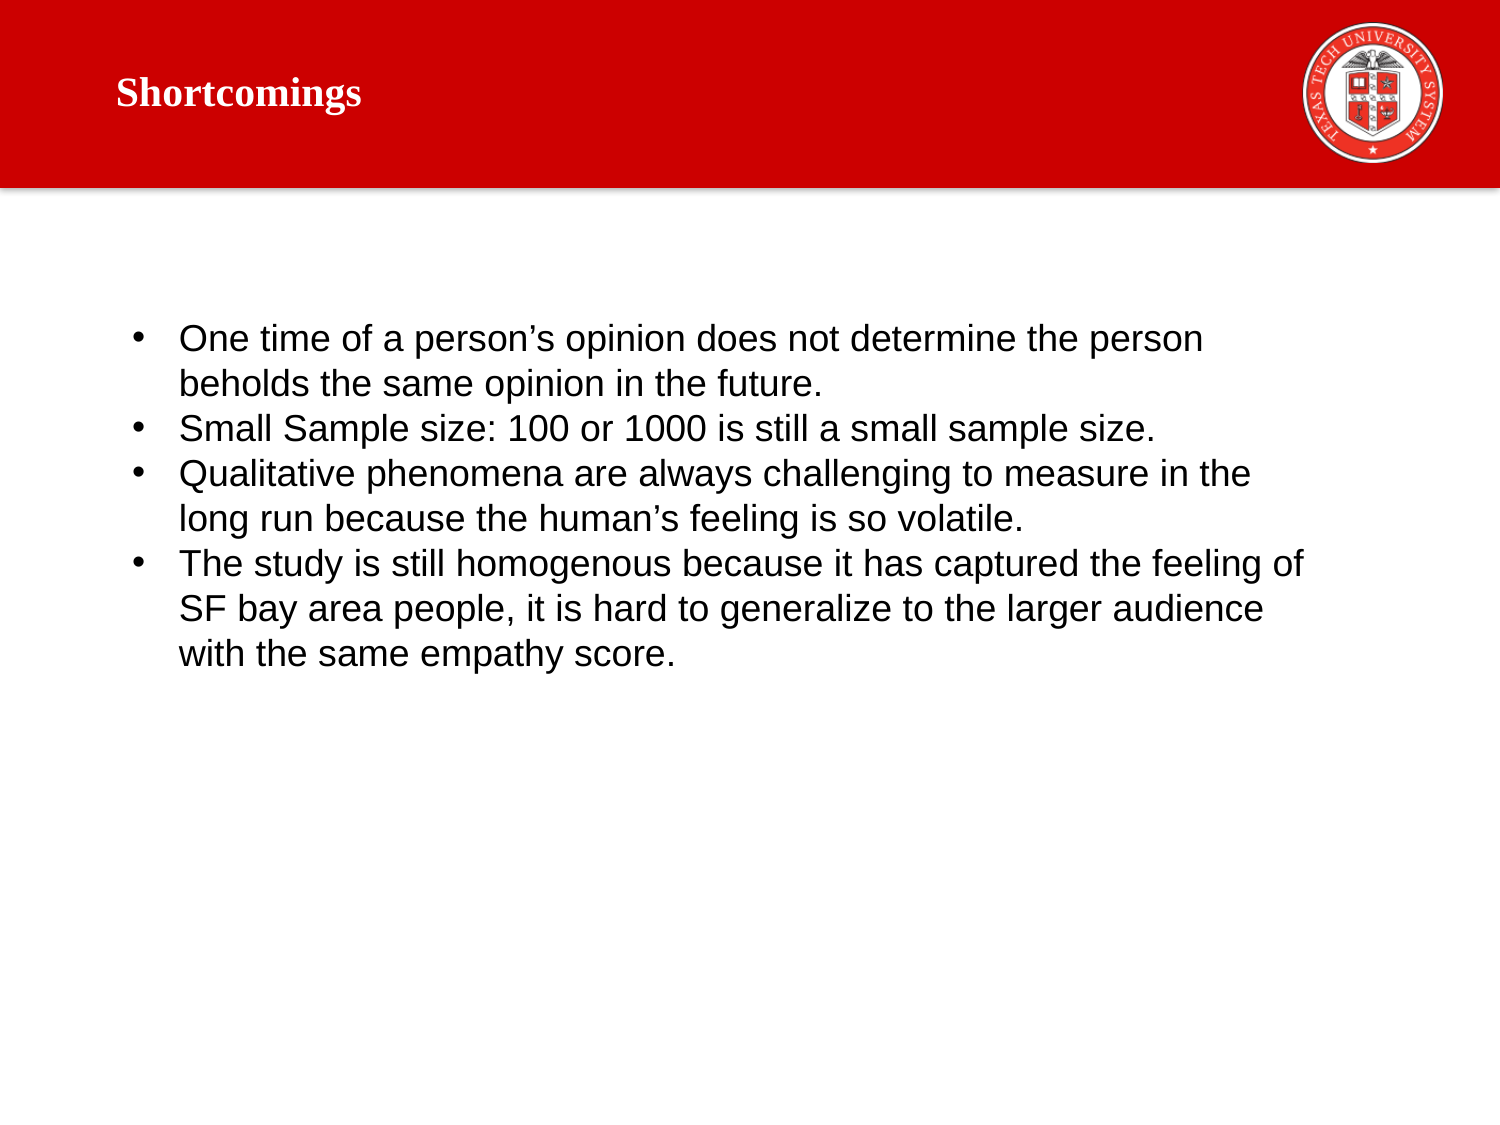

# Shortcomings
One time of a person’s opinion does not determine the person beholds the same opinion in the future.
Small Sample size: 100 or 1000 is still a small sample size.
Qualitative phenomena are always challenging to measure in the long run because the human’s feeling is so volatile.
The study is still homogenous because it has captured the feeling of SF bay area people, it is hard to generalize to the larger audience with the same empathy score.